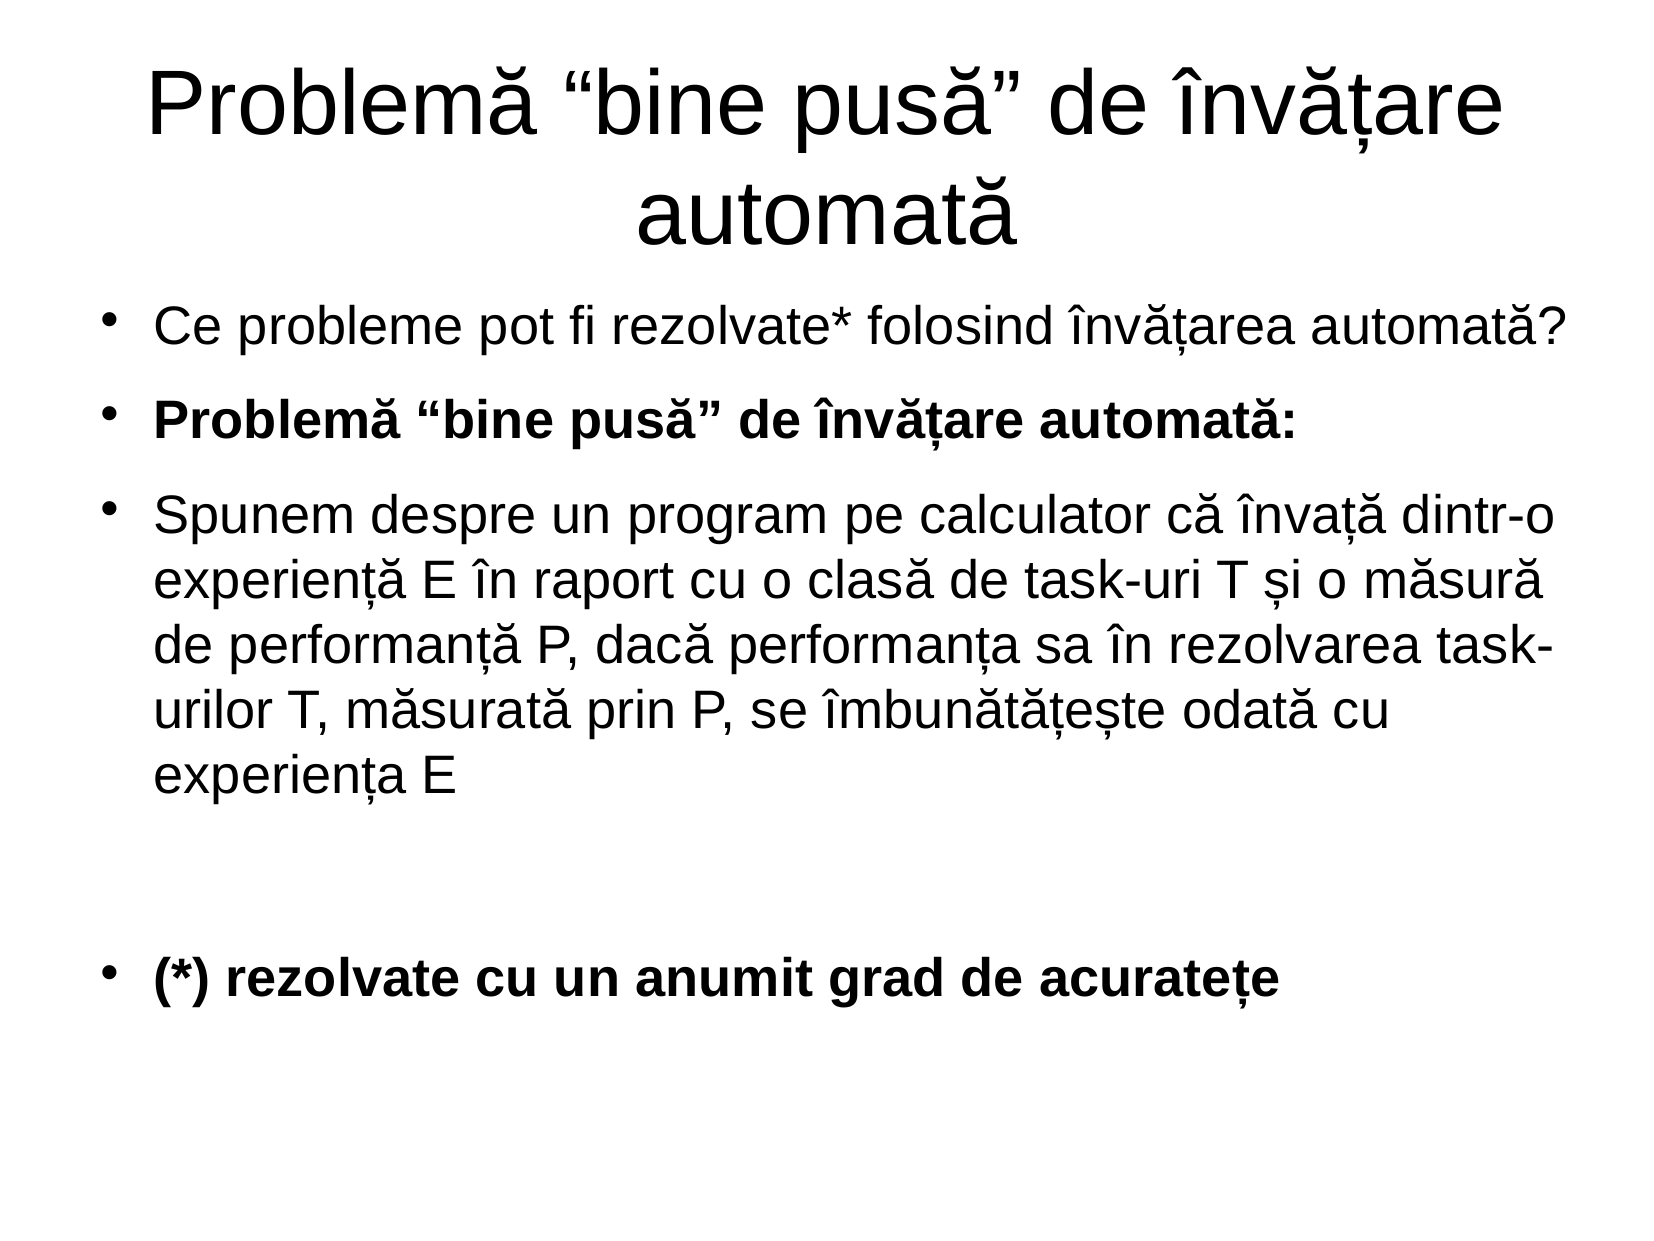

Problemă “bine pusă” de învățare automată
Ce probleme pot fi rezolvate* folosind învățarea automată?
Problemă “bine pusă” de învățare automată:
Spunem despre un program pe calculator că învață dintr-o experiență E în raport cu o clasă de task-uri T și o măsură de performanță P, dacă performanța sa în rezolvarea task-urilor T, măsurată prin P, se îmbunătățește odată cu experiența E

(*) rezolvate cu un anumit grad de acuratețe